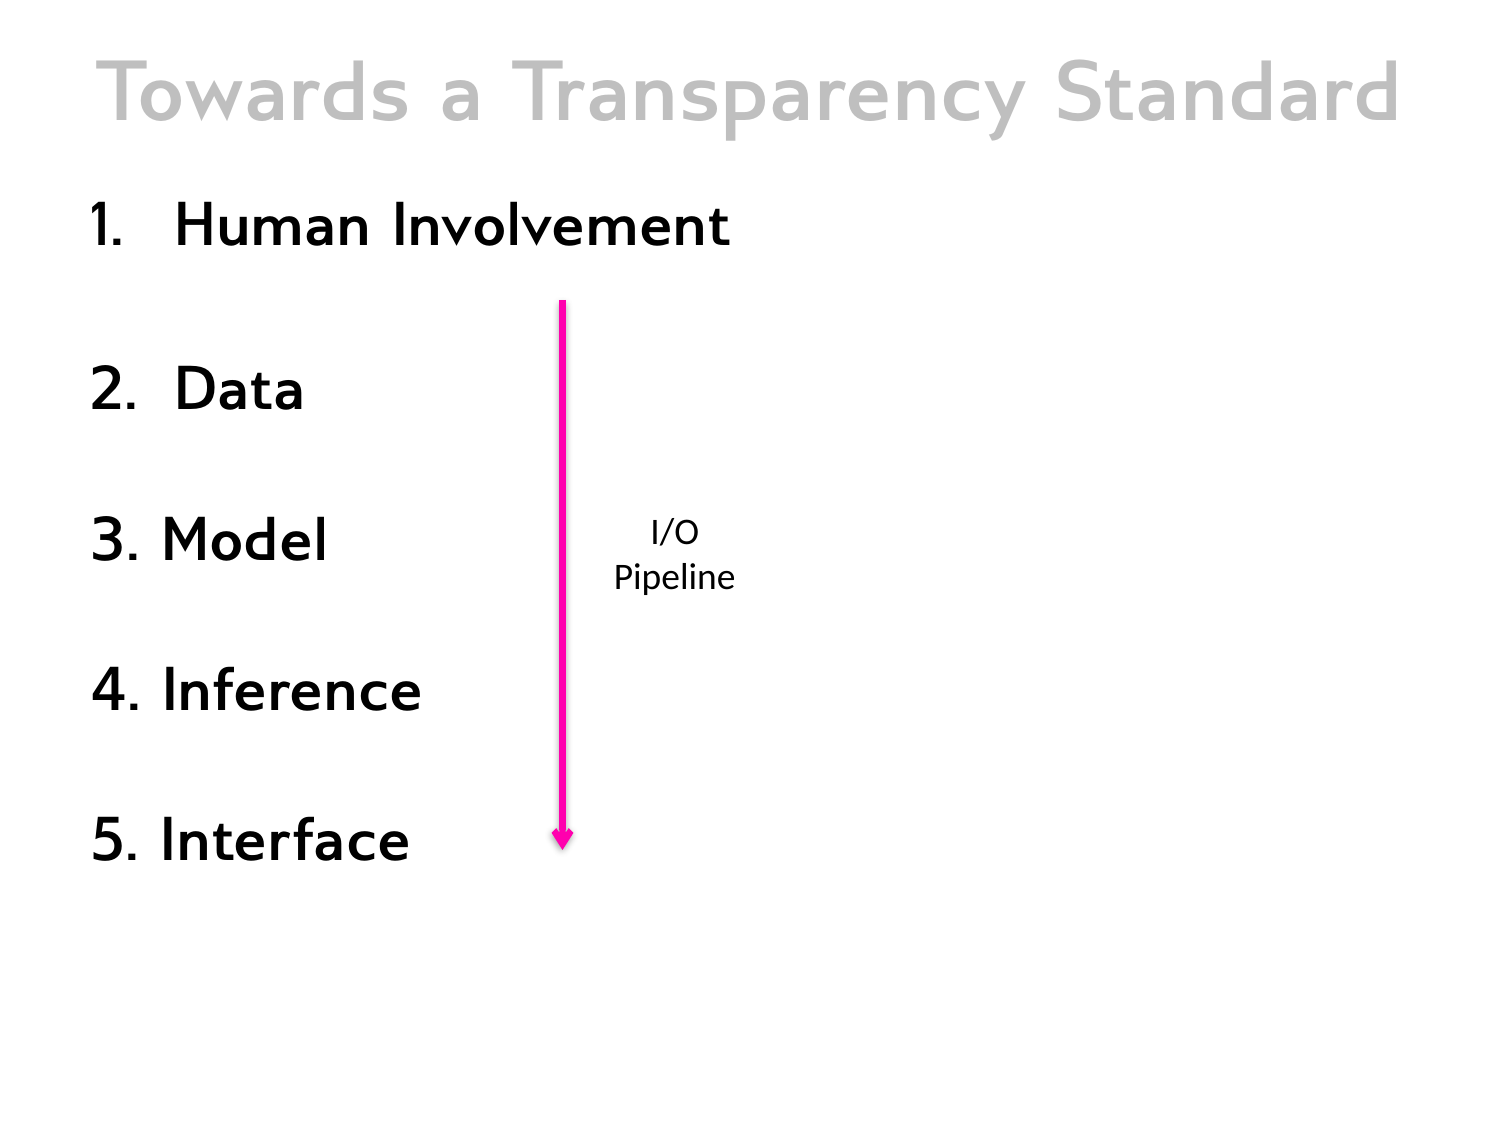

# Towards a Transparency Standard
Human Involvement

Data

3. Model

4. Inference

5. Interface

I/O
Pipeline